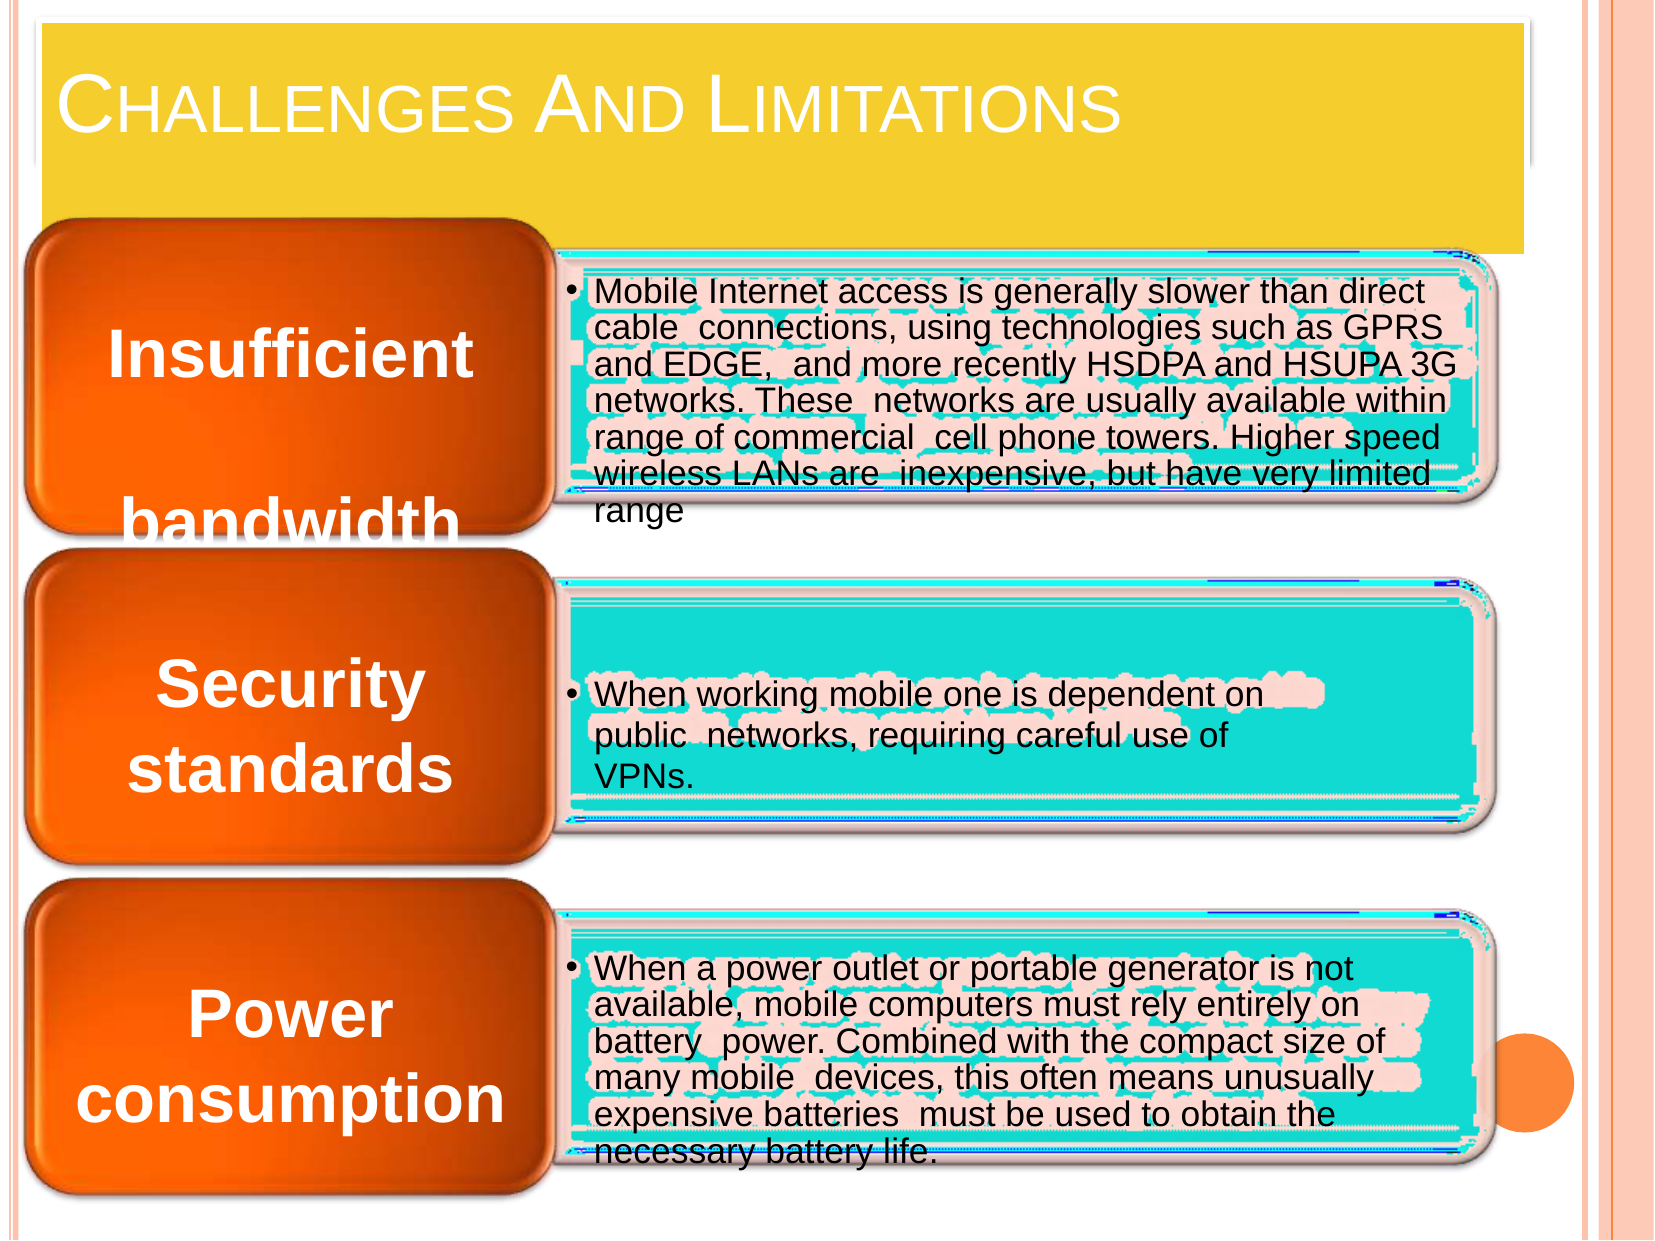

# CHALLENGES AND LIMITATIONS

Mobile Internet access is generally slower than direct cable  connections, using technologies such as GPRS and EDGE,  and more recently HSDPA and HSUPA 3G networks. These  networks are usually available within range of commercial  cell phone towers. Higher speed wireless LANs are  inexpensive, but have very limited range
Insufficient  bandwidth

Security  standards
When working mobile one is dependent on public  networks, requiring careful use of VPNs.

When a power outlet or portable generator is not  available, mobile computers must rely entirely on battery  power. Combined with the compact size of many mobile  devices, this often means unusually expensive batteries  must be used to obtain the necessary battery life.
Power  consumption